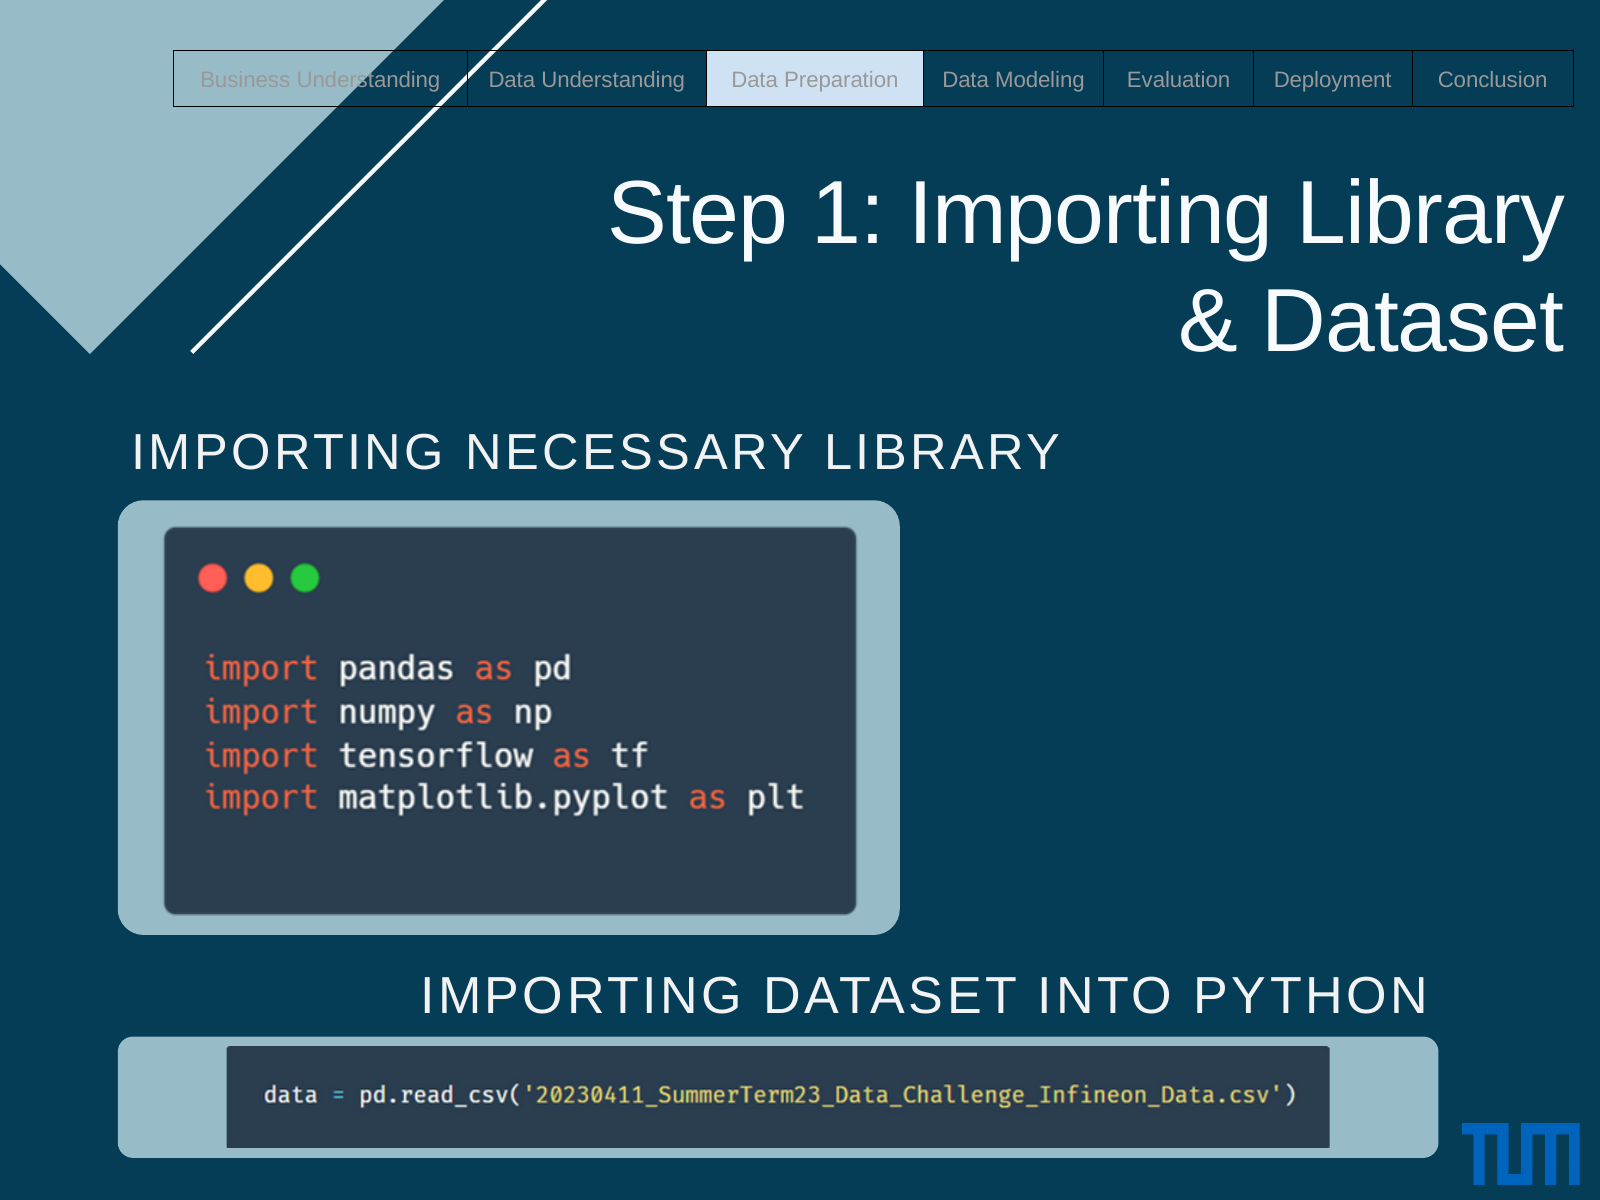

| Business Understanding | Data Understanding | Data Preparation | Data Modeling | Evaluation | Deployment | Conclusion |
| --- | --- | --- | --- | --- | --- | --- |

Step 1: Importing Library & Dataset
IMPORTING NECESSARY LIBRARY

IMPORTING DATASET INTO PYTHON